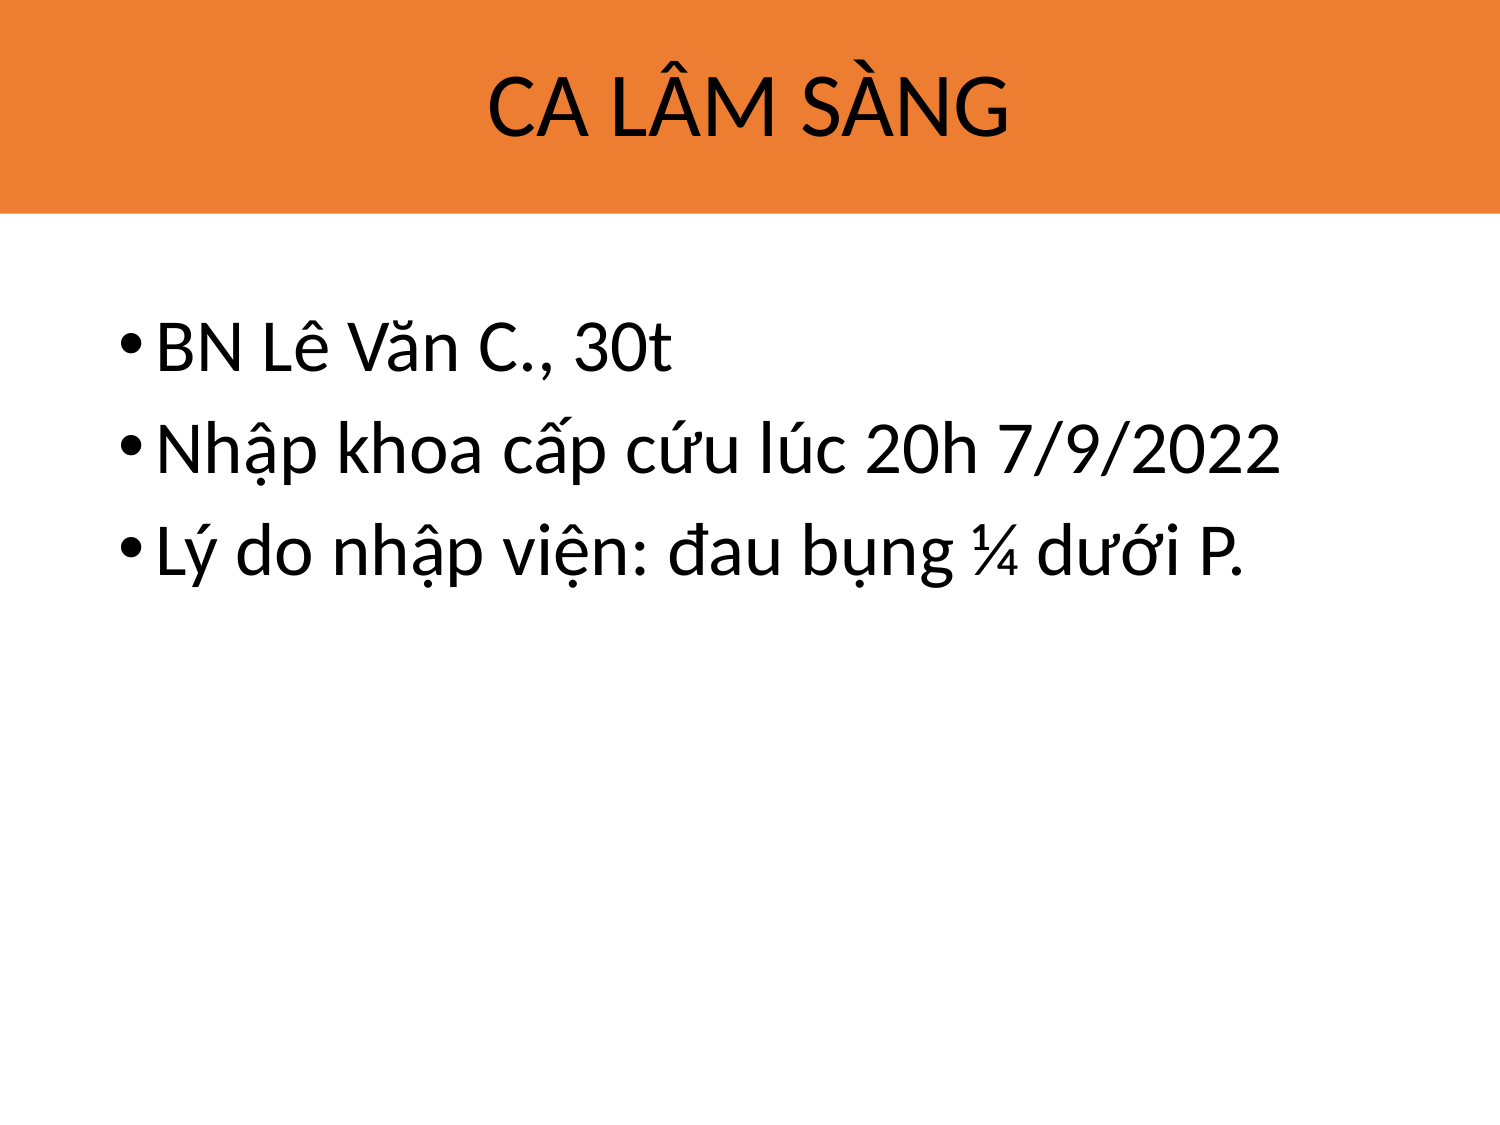

# CA LÂM SÀNG
BN Lê Văn C., 30t
Nhập khoa cấp cứu lúc 20h 7/9/2022
Lý do nhập viện: đau bụng ¼ dưới P.